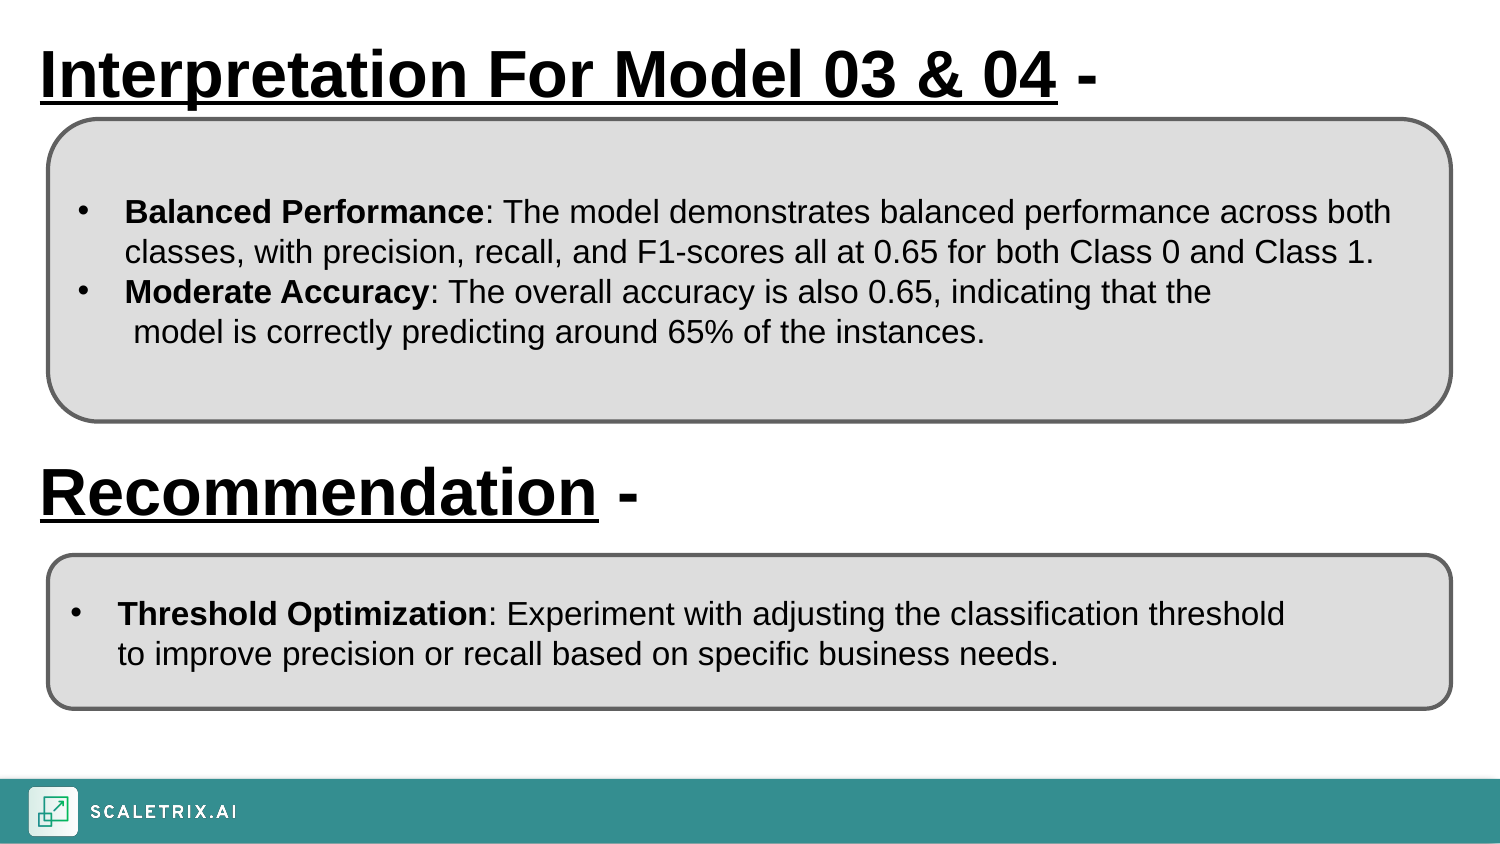

Interpretation For Model 03 & 04 -
Balanced Performance: The model demonstrates balanced performance across both classes, with precision, recall, and F1-scores all at 0.65 for both Class 0 and Class 1.
Moderate Accuracy: The overall accuracy is also 0.65, indicating that the
      model is correctly predicting around 65% of the instances.
Recommendation -
Threshold Optimization: Experiment with adjusting the classification threshold to improve precision or recall based on specific business needs.